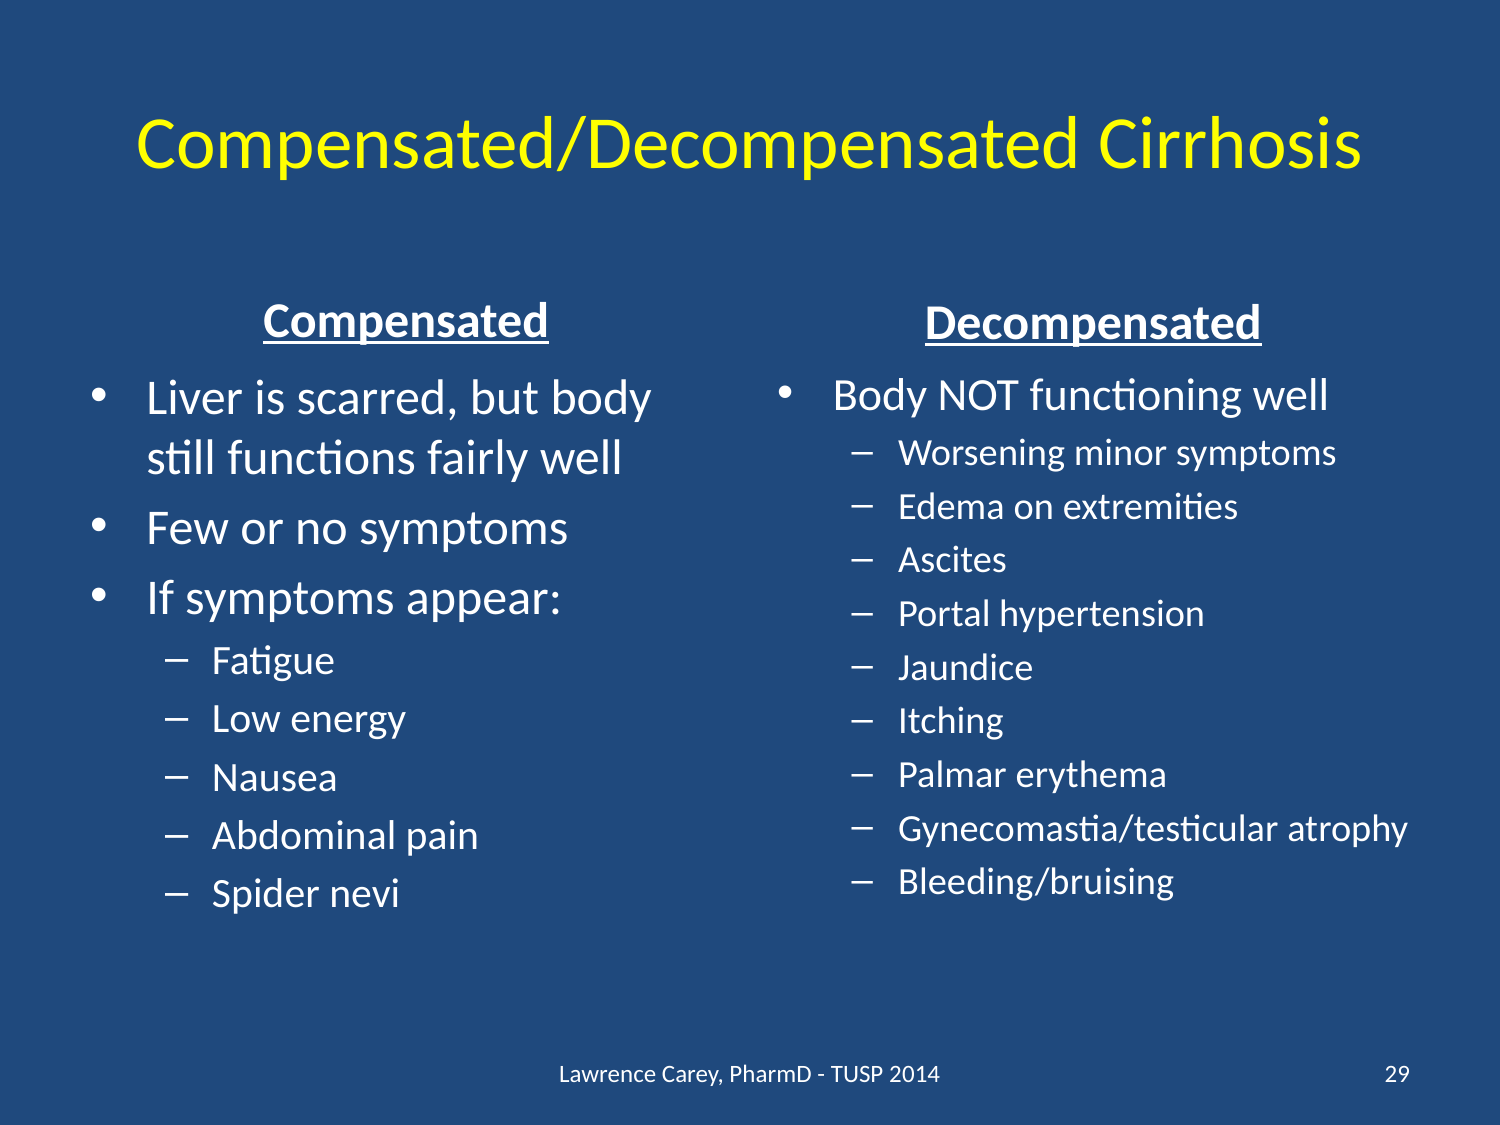

# Compensated/Decompensated Cirrhosis
Compensated
Decompensated
Liver is scarred, but body still functions fairly well
Few or no symptoms
If symptoms appear:
Fatigue
Low energy
Nausea
Abdominal pain
Spider nevi
Body NOT functioning well
Worsening minor symptoms
Edema on extremities
Ascites
Portal hypertension
Jaundice
Itching
Palmar erythema
Gynecomastia/testicular atrophy
Bleeding/bruising

Lawrence Carey, PharmD - TUSP 2014
29